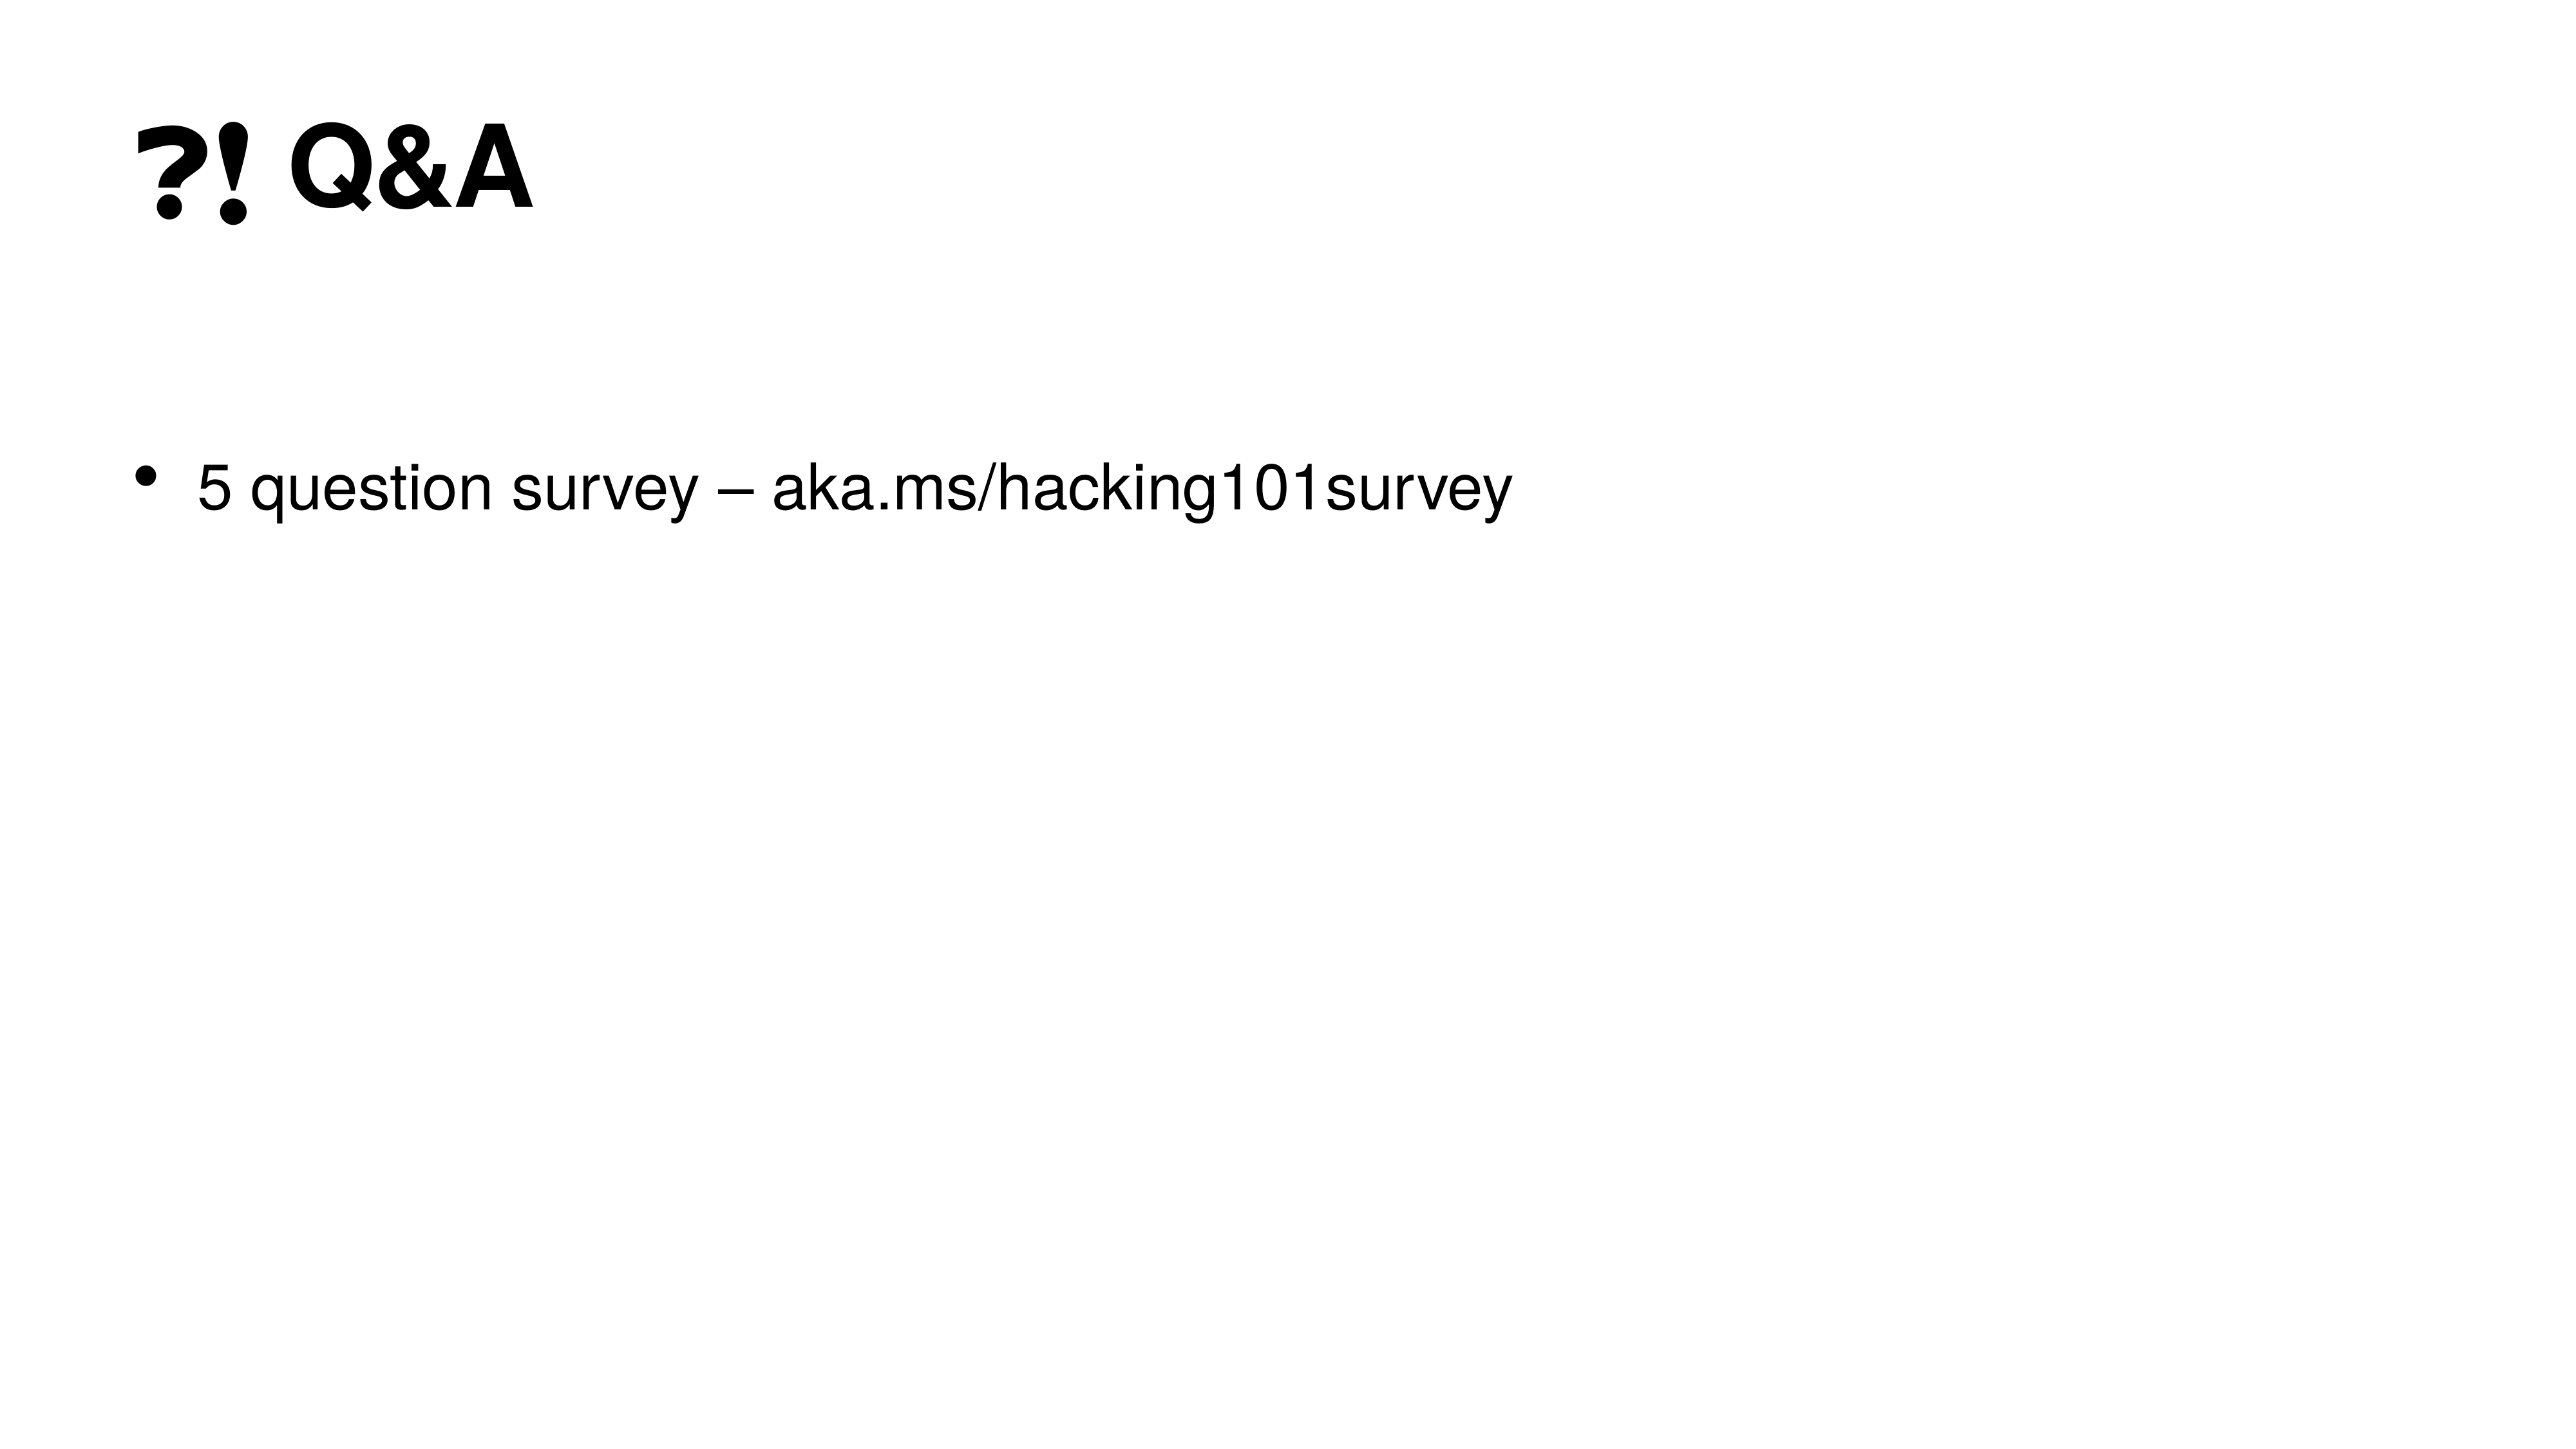

# ❓❗ Q&A

5 question survey – aka.ms/hacking101survey